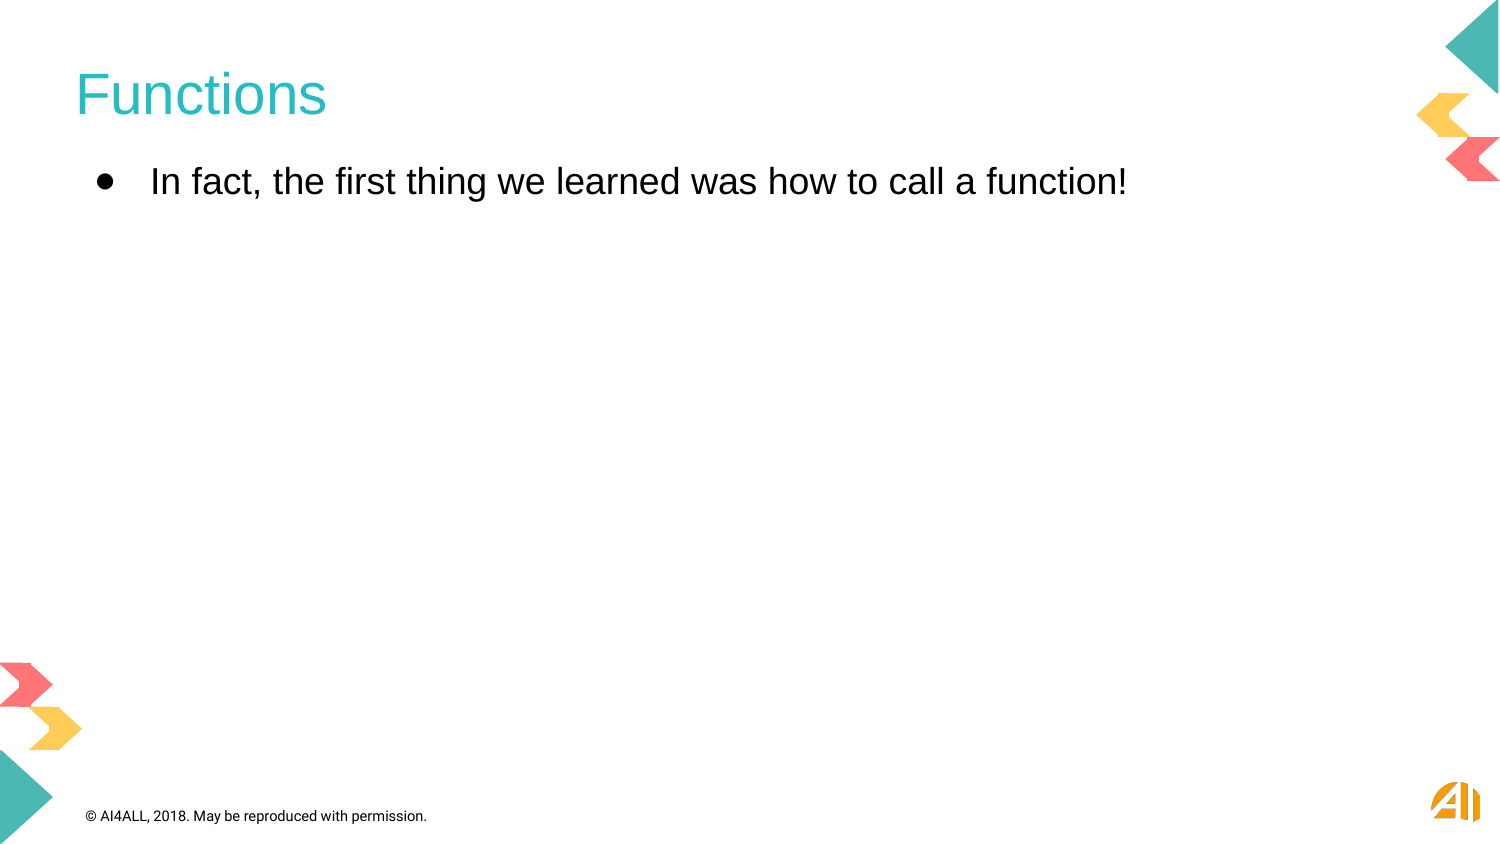

# Functions
In fact, the first thing we learned was how to call a function!